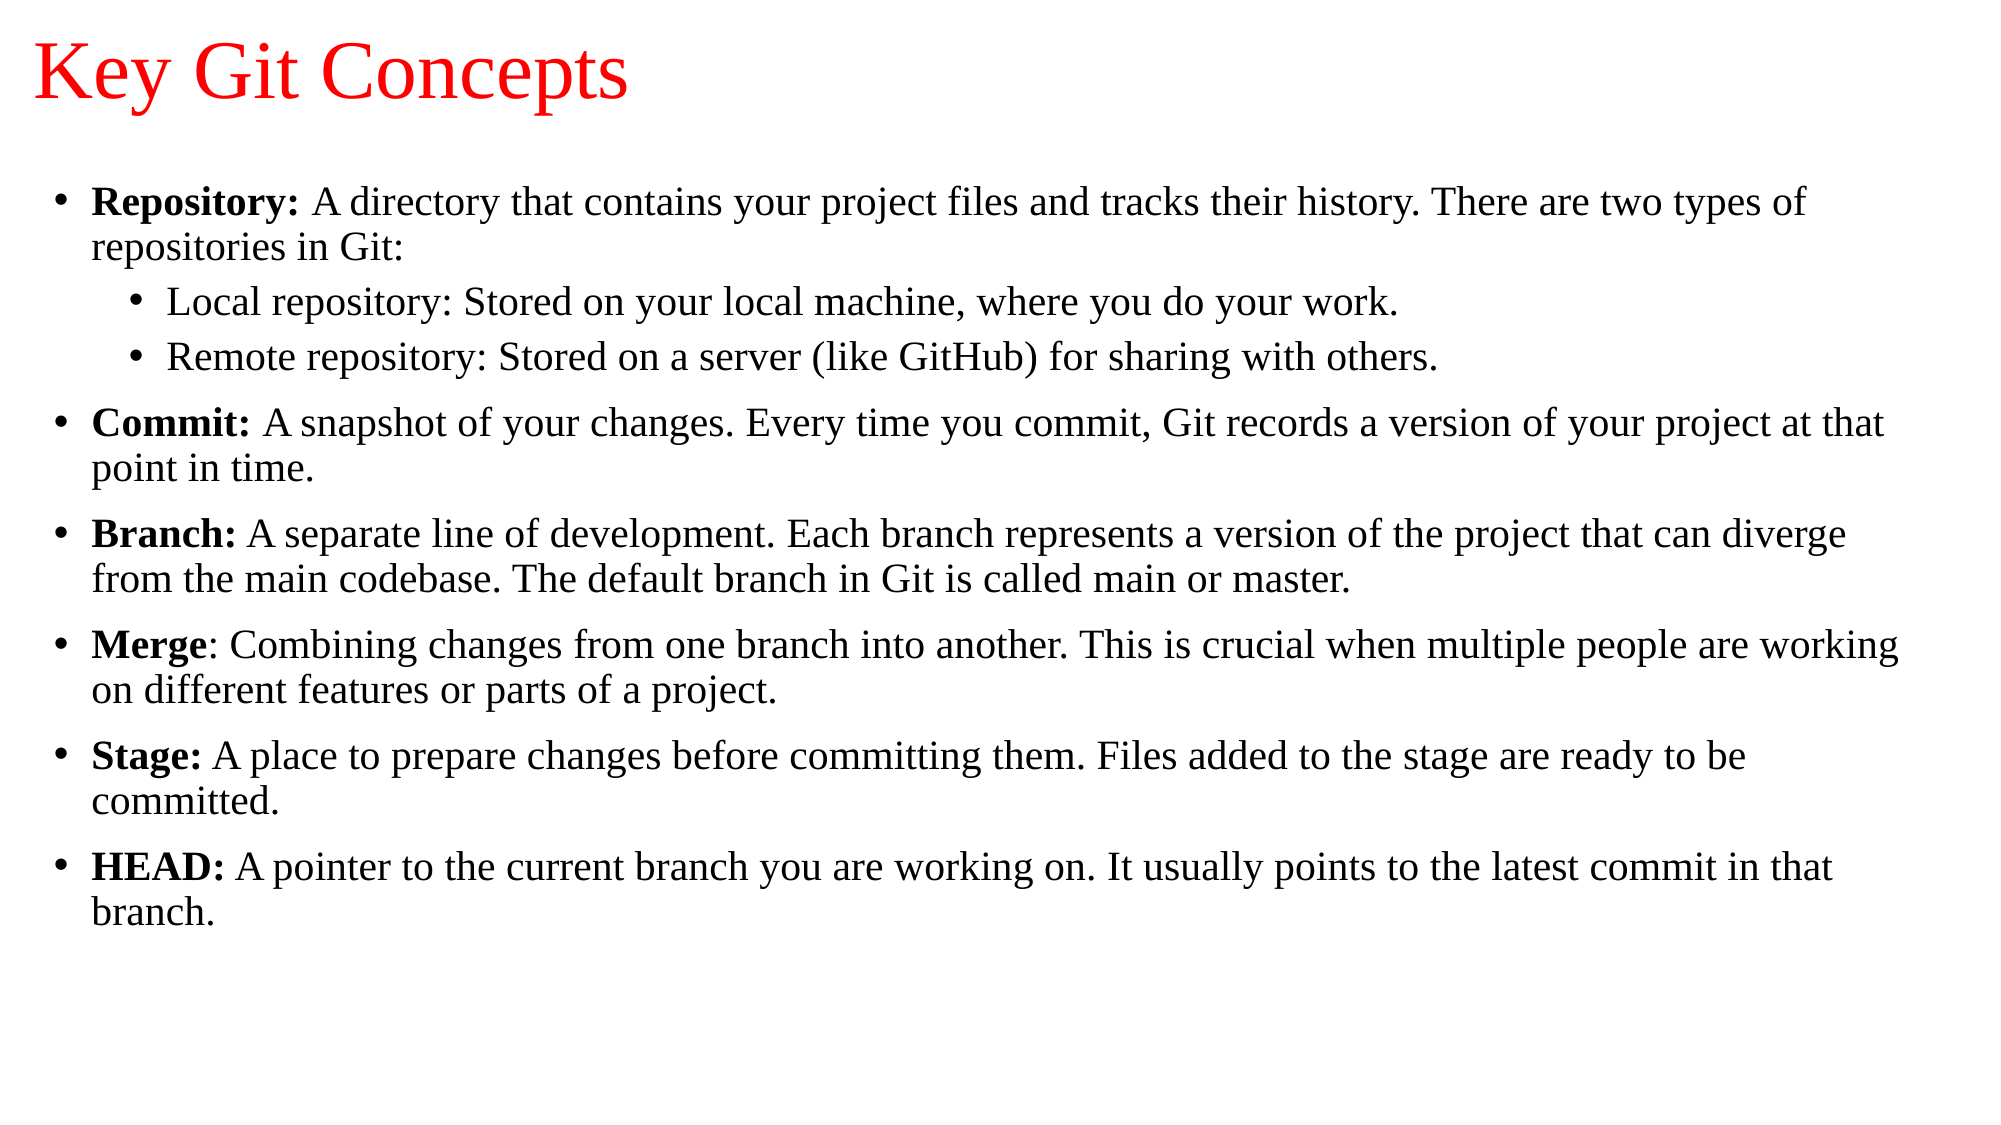

# Key Git Concepts
Repository: A directory that contains your project files and tracks their history. There are two types of repositories in Git:
Local repository: Stored on your local machine, where you do your work.
Remote repository: Stored on a server (like GitHub) for sharing with others.
Commit: A snapshot of your changes. Every time you commit, Git records a version of your project at that point in time.
Branch: A separate line of development. Each branch represents a version of the project that can diverge from the main codebase. The default branch in Git is called main or master.
Merge: Combining changes from one branch into another. This is crucial when multiple people are working on different features or parts of a project.
Stage: A place to prepare changes before committing them. Files added to the stage are ready to be committed.
HEAD: A pointer to the current branch you are working on. It usually points to the latest commit in that branch.